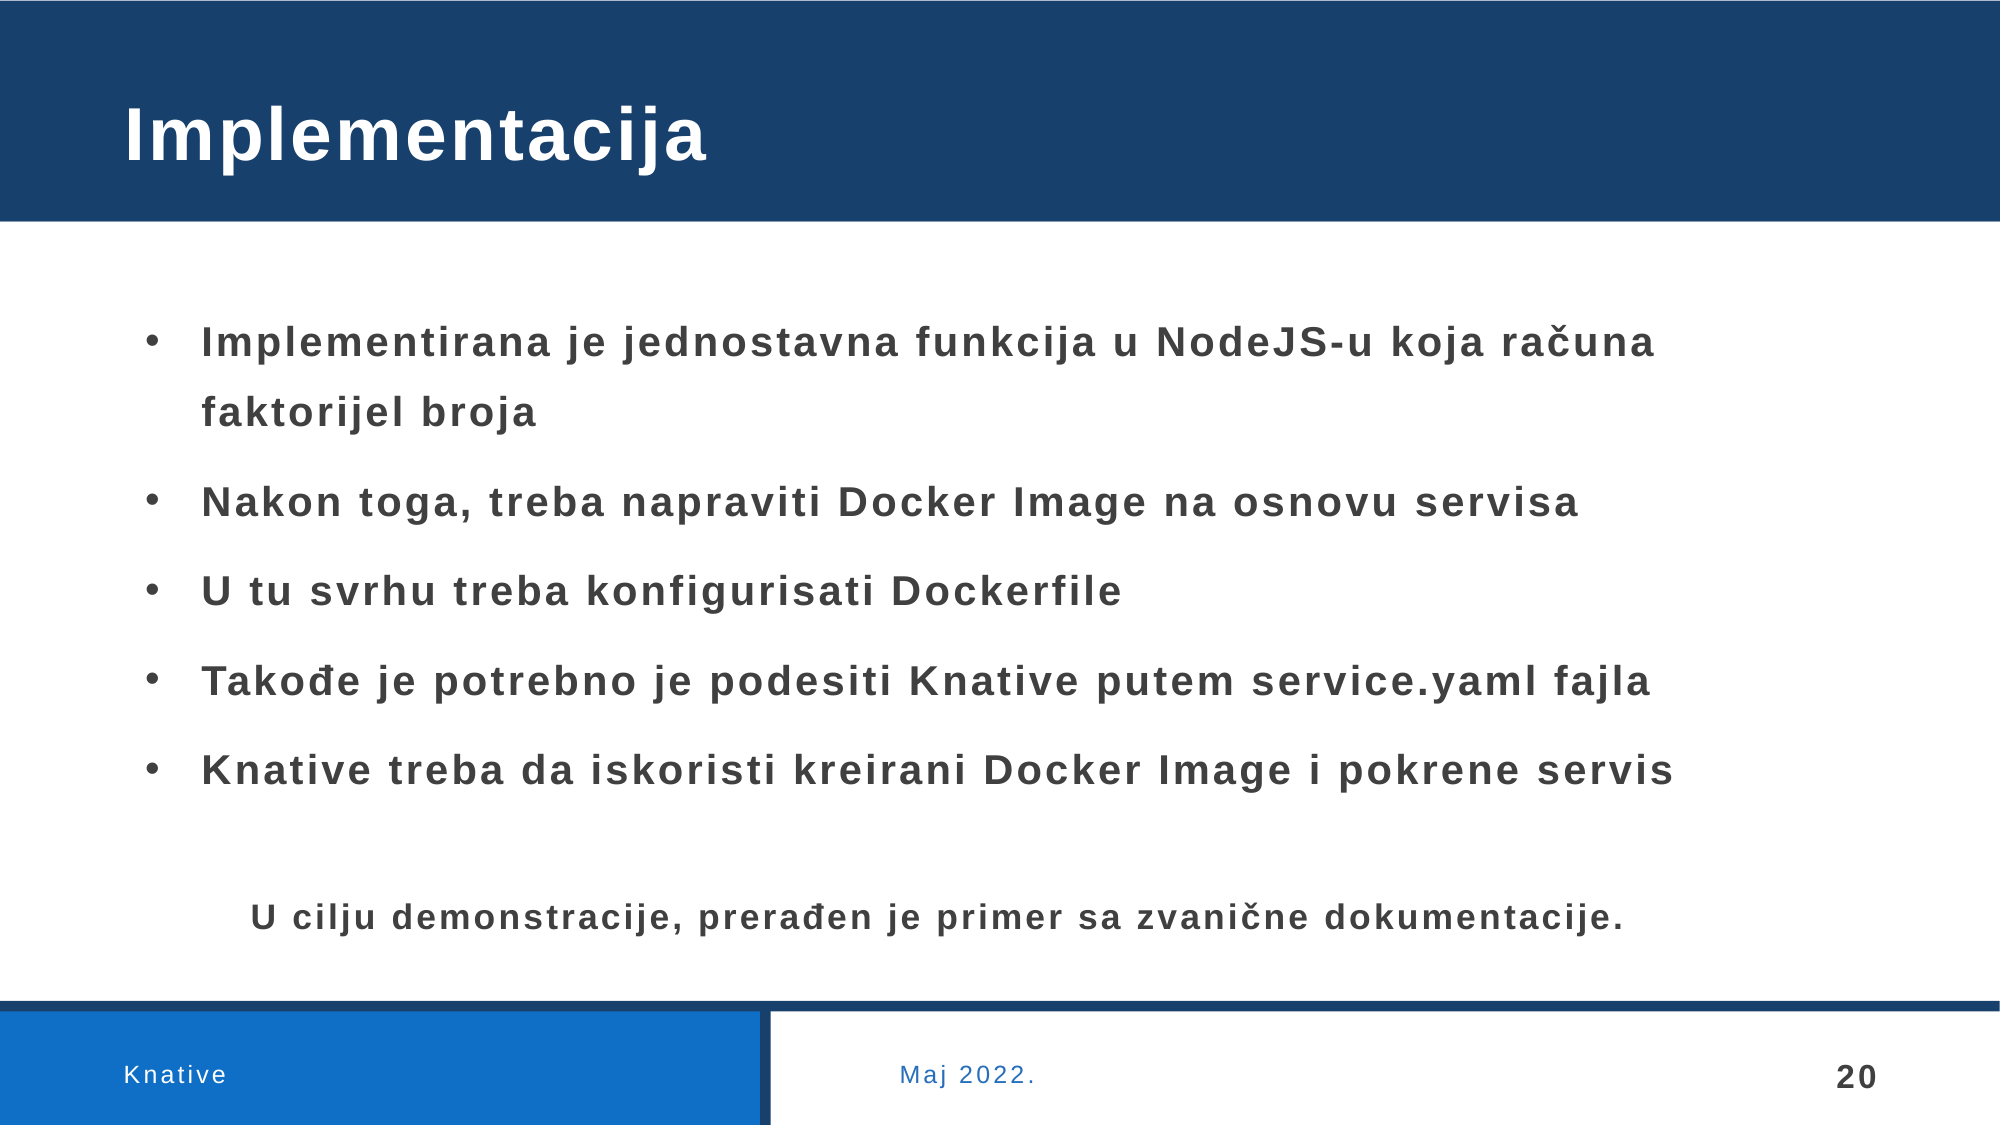

# Implementacija
Implementirana je jednostavna funkcija u NodeJS-u koja računa faktorijel broja
Nakon toga, treba napraviti Docker Image na osnovu servisa
U tu svrhu treba konfigurisati Dockerfile
Takođe je potrebno je podesiti Knative putem service.yaml fajla
Knative treba da iskoristi kreirani Docker Image i pokrene servis

U cilju demonstracije, prerađen je primer sa zvanične dokumentacije.
Knative
Maj 2022.
20